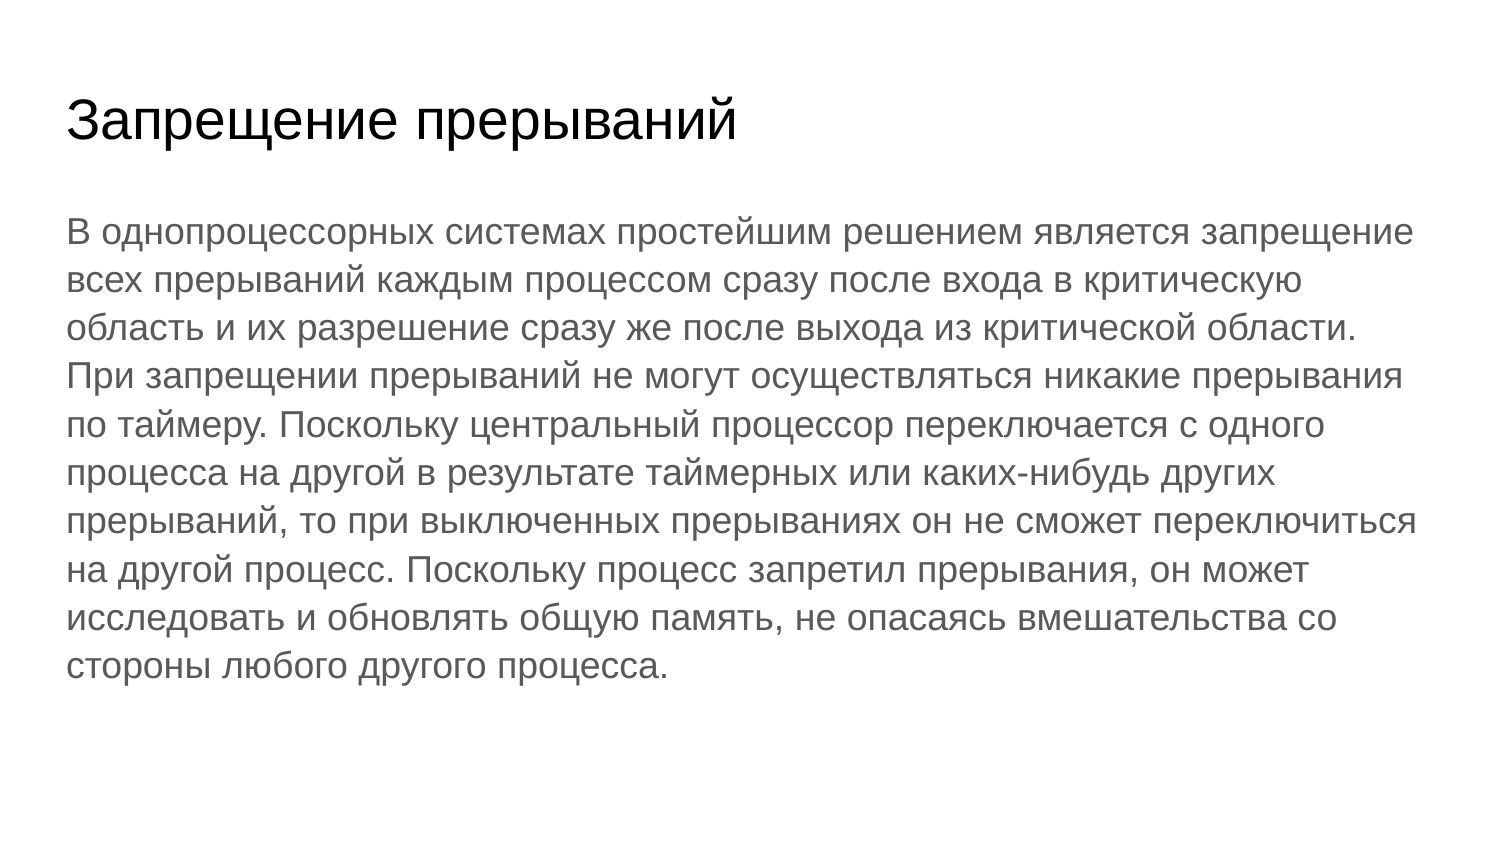

# Запрещение прерываний
В однопроцессорных системах простейшим решением является запрещение всех прерываний каждым процессом сразу после входа в критическую область и их разрешение сразу же после выхода из критической области. При запрещении прерываний не могут осуществляться никакие прерывания по таймеру. Поскольку центральный процессор переключается с одного процесса на другой в результате таймерных или каких-нибудь других прерываний, то при выключенных прерываниях он не сможет переключиться на другой процесс. Поскольку процесс запретил прерывания, он может исследовать и обновлять общую память, не опасаясь вмешательства со стороны любого другого процесса.